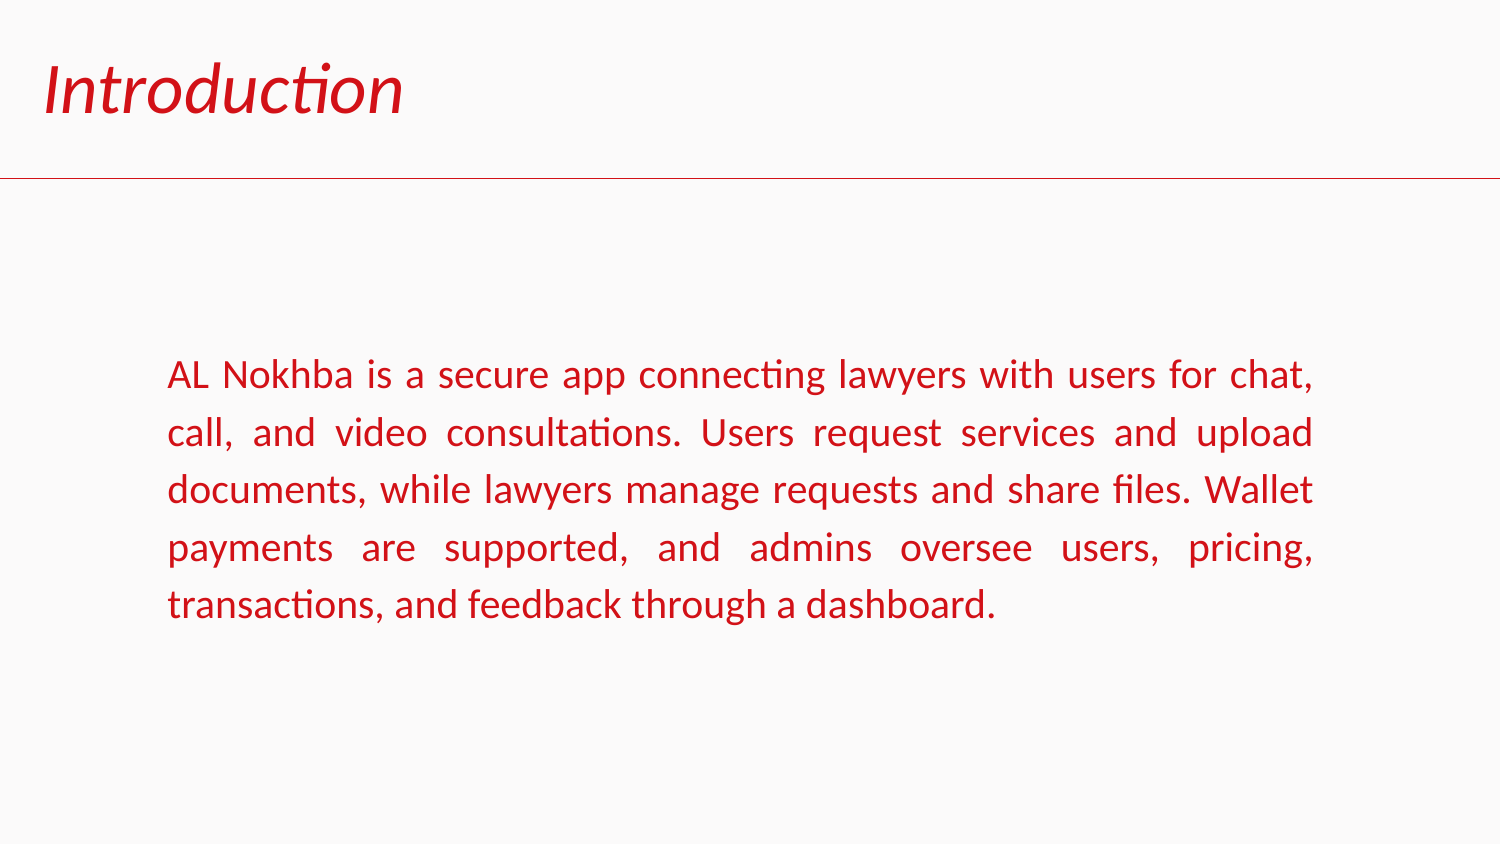

Introduction
# AL Nokhba is a secure app connecting lawyers with users for chat, call, and video consultations. Users request services and upload documents, while lawyers manage requests and share files. Wallet payments are supported, and admins oversee users, pricing, transactions, and feedback through a dashboard.